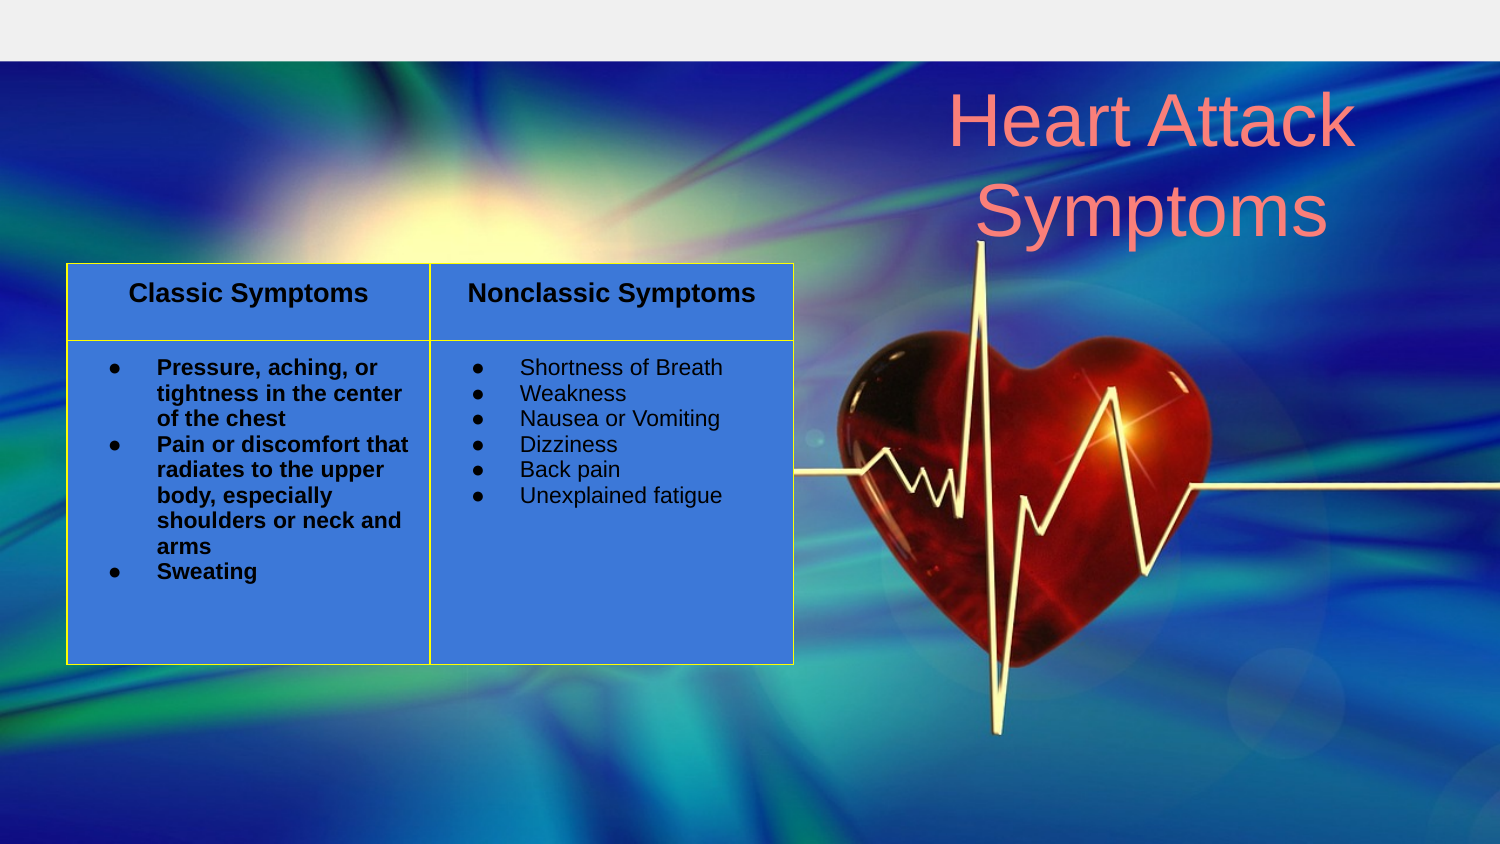

# Heart Attack Symptoms
| Classic Symptoms | Nonclassic Symptoms |
| --- | --- |
| Pressure, aching, or tightness in the center of the chest Pain or discomfort that radiates to the upper body, especially shoulders or neck and arms Sweating | Shortness of Breath Weakness Nausea or Vomiting Dizziness Back pain Unexplained fatigue |